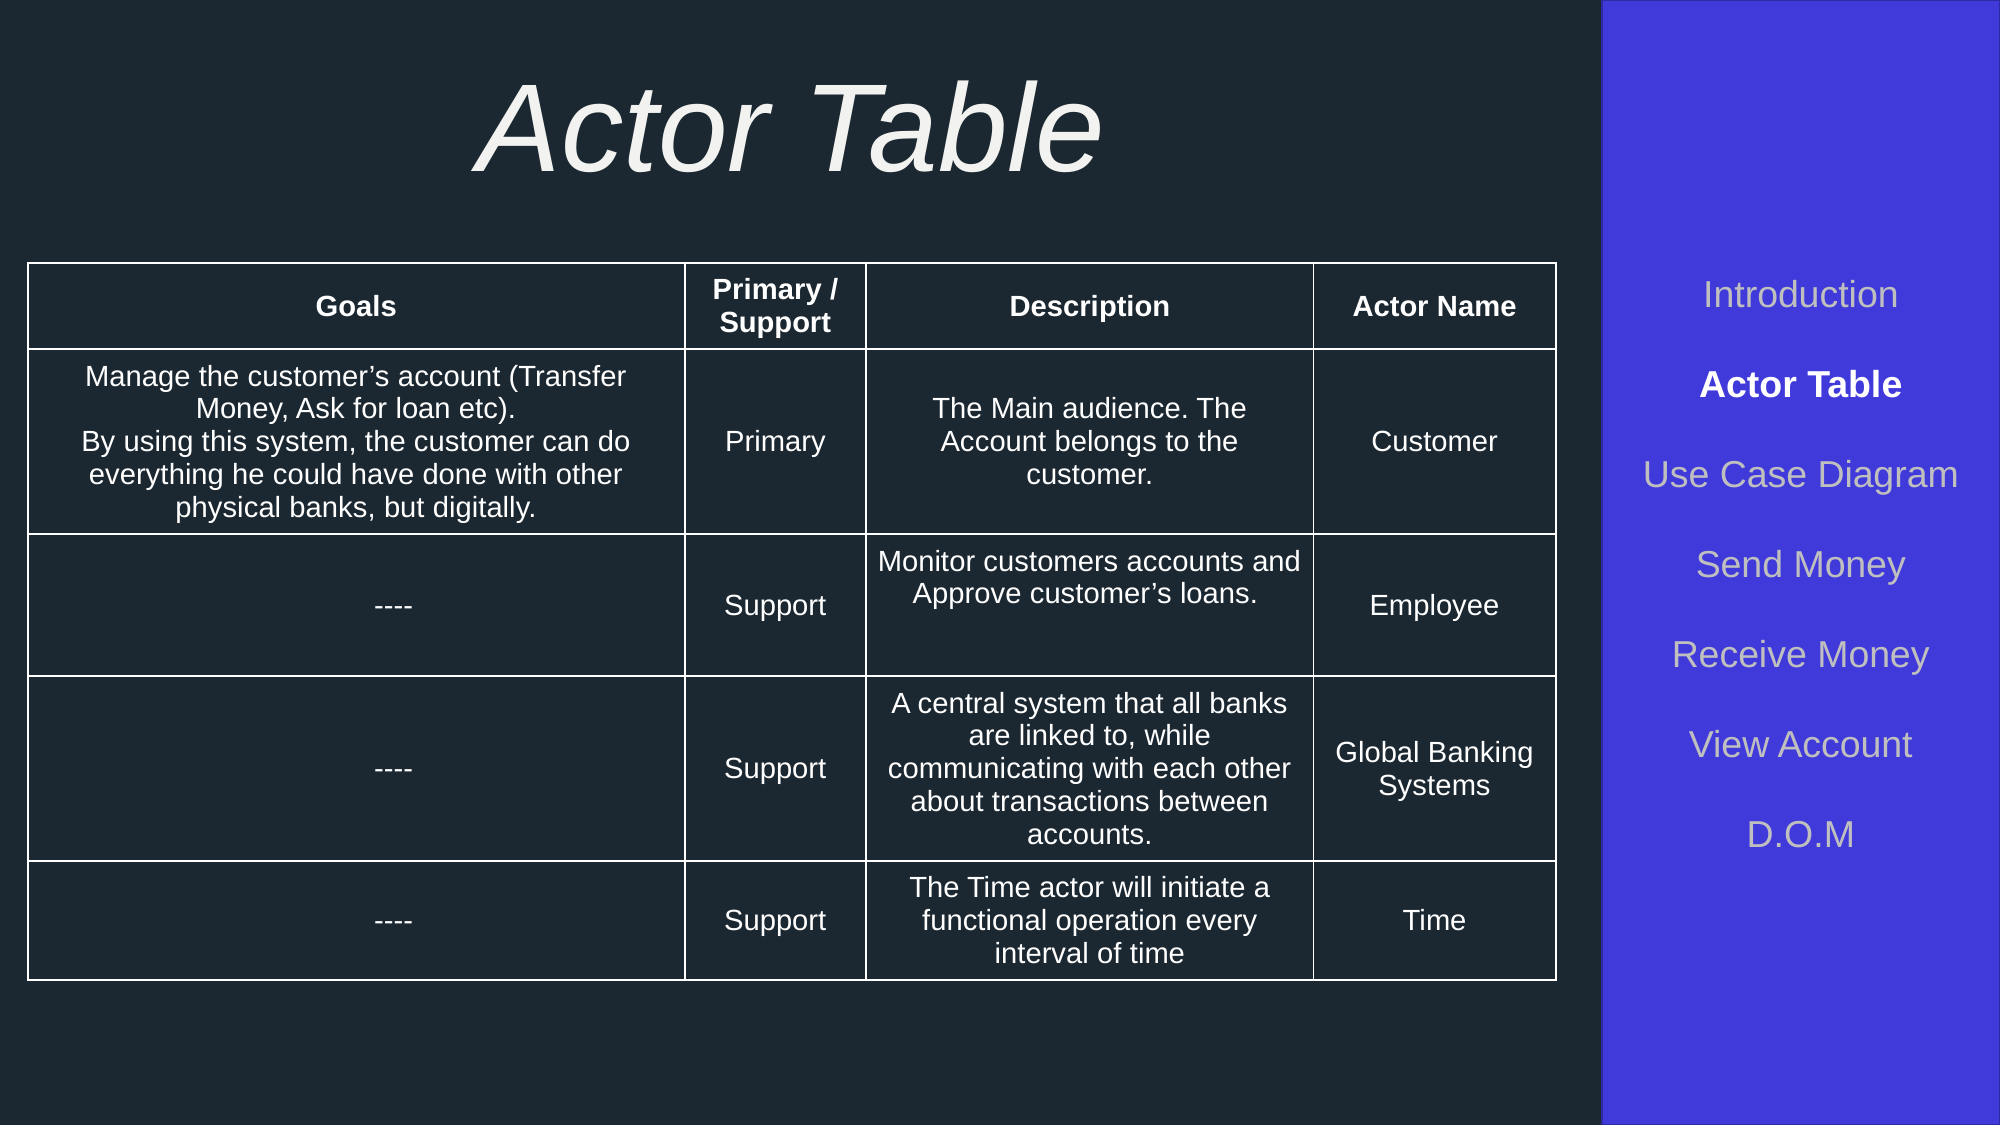

Introduction

Actor Table

Use Case Diagram

Send Money

Receive Money

View Account

D.O.M
# Actor Table
| Goals | Primary / Support | Description | Actor Name |
| --- | --- | --- | --- |
| Manage the customer’s account (Transfer Money, Ask for loan etc). By using this system, the customer can do everything he could have done with other physical banks, but digitally. | Primary | The Main audience. The Account belongs to the customer. | Customer |
| ---- | Support | Monitor customers accounts and Approve customer’s loans. | Employee |
| ---- | Support | A central system that all banks are linked to, while communicating with each other about transactions between accounts. | Global Banking Systems |
| ---- | Support | The Time actor will initiate a functional operation every interval of time | Time |